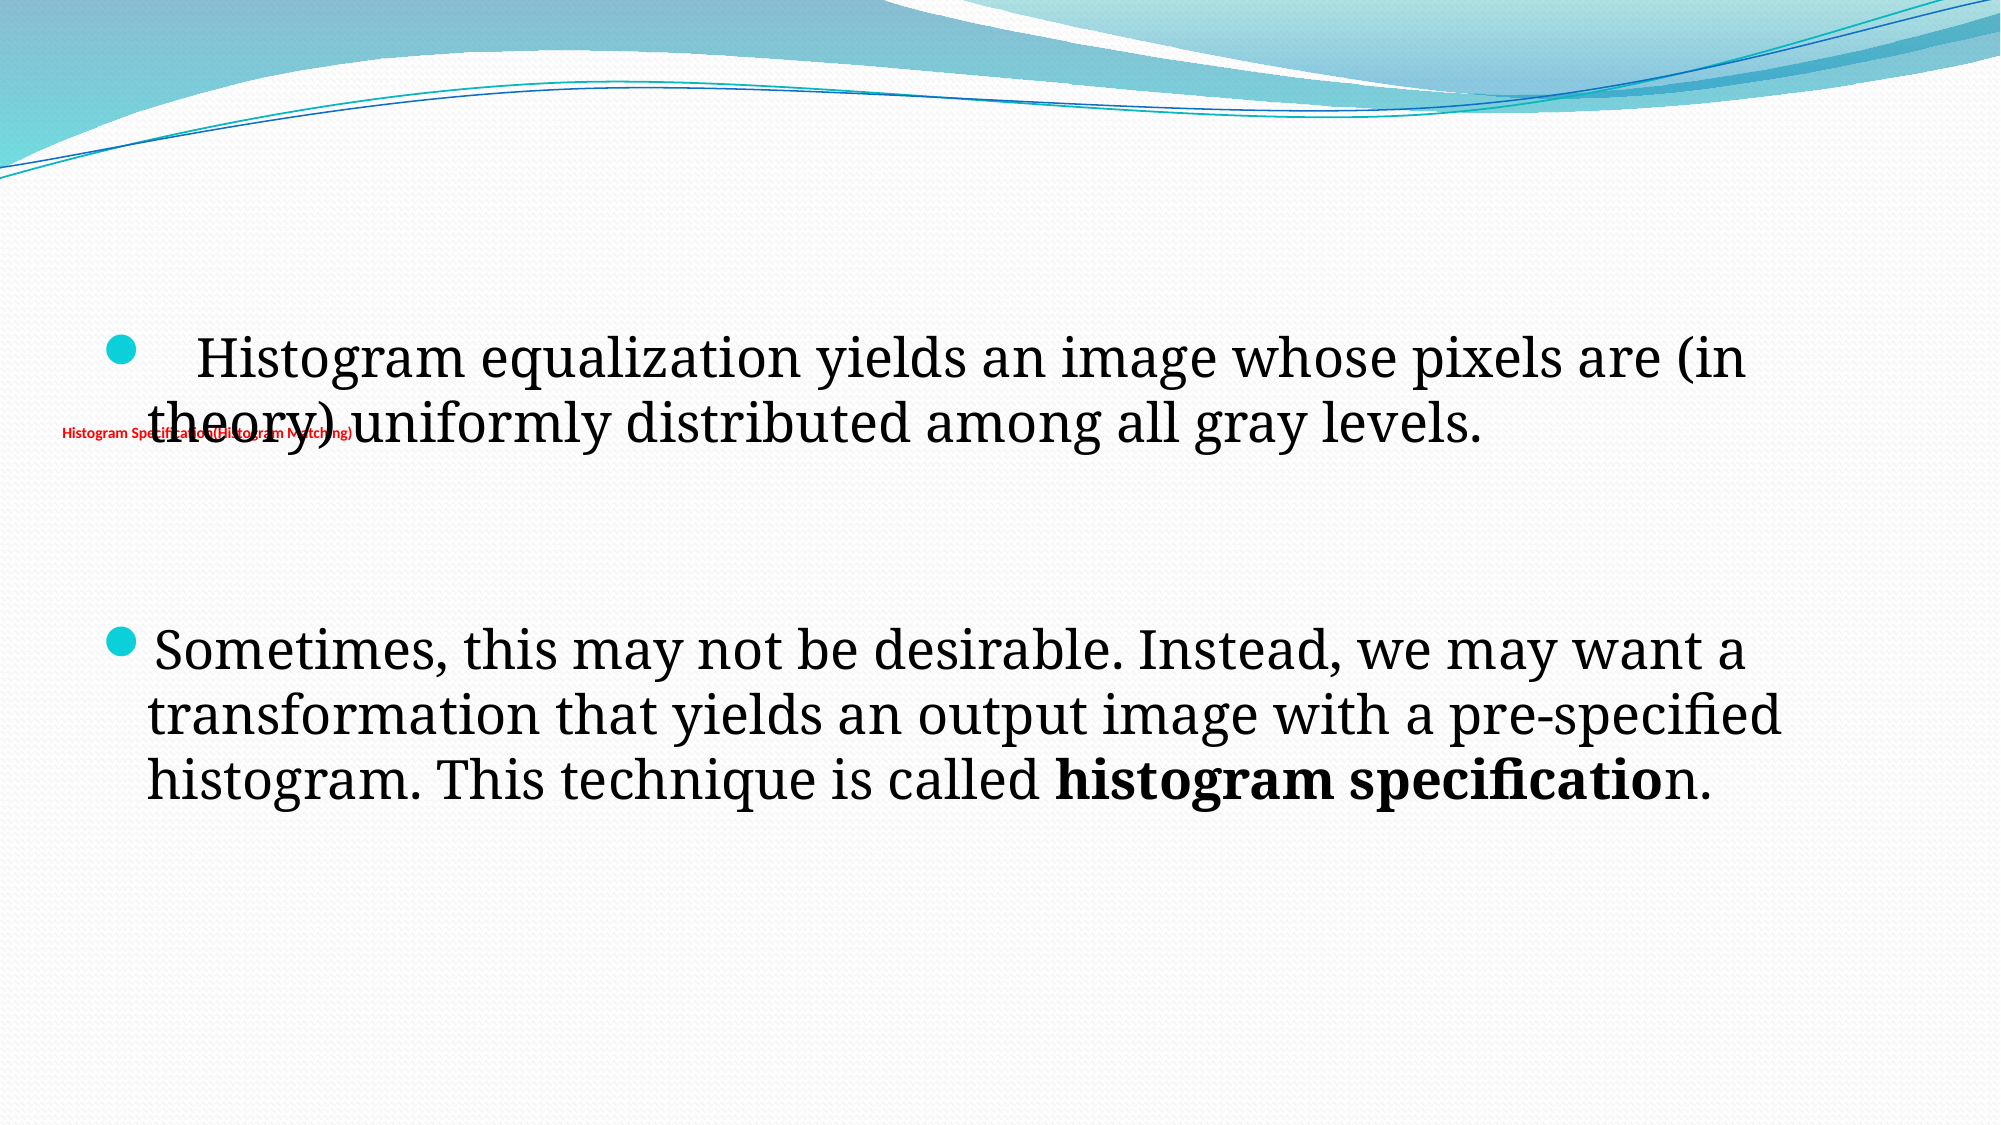

# Histogram Specification(Histogram Matching)
   Histogram equalization yields an image whose pixels are (in theory) uniformly distributed among all gray levels.

Sometimes, this may not be desirable. Instead, we may want a transformation that yields an output image with a pre-specified histogram. This technique is called histogram specification.